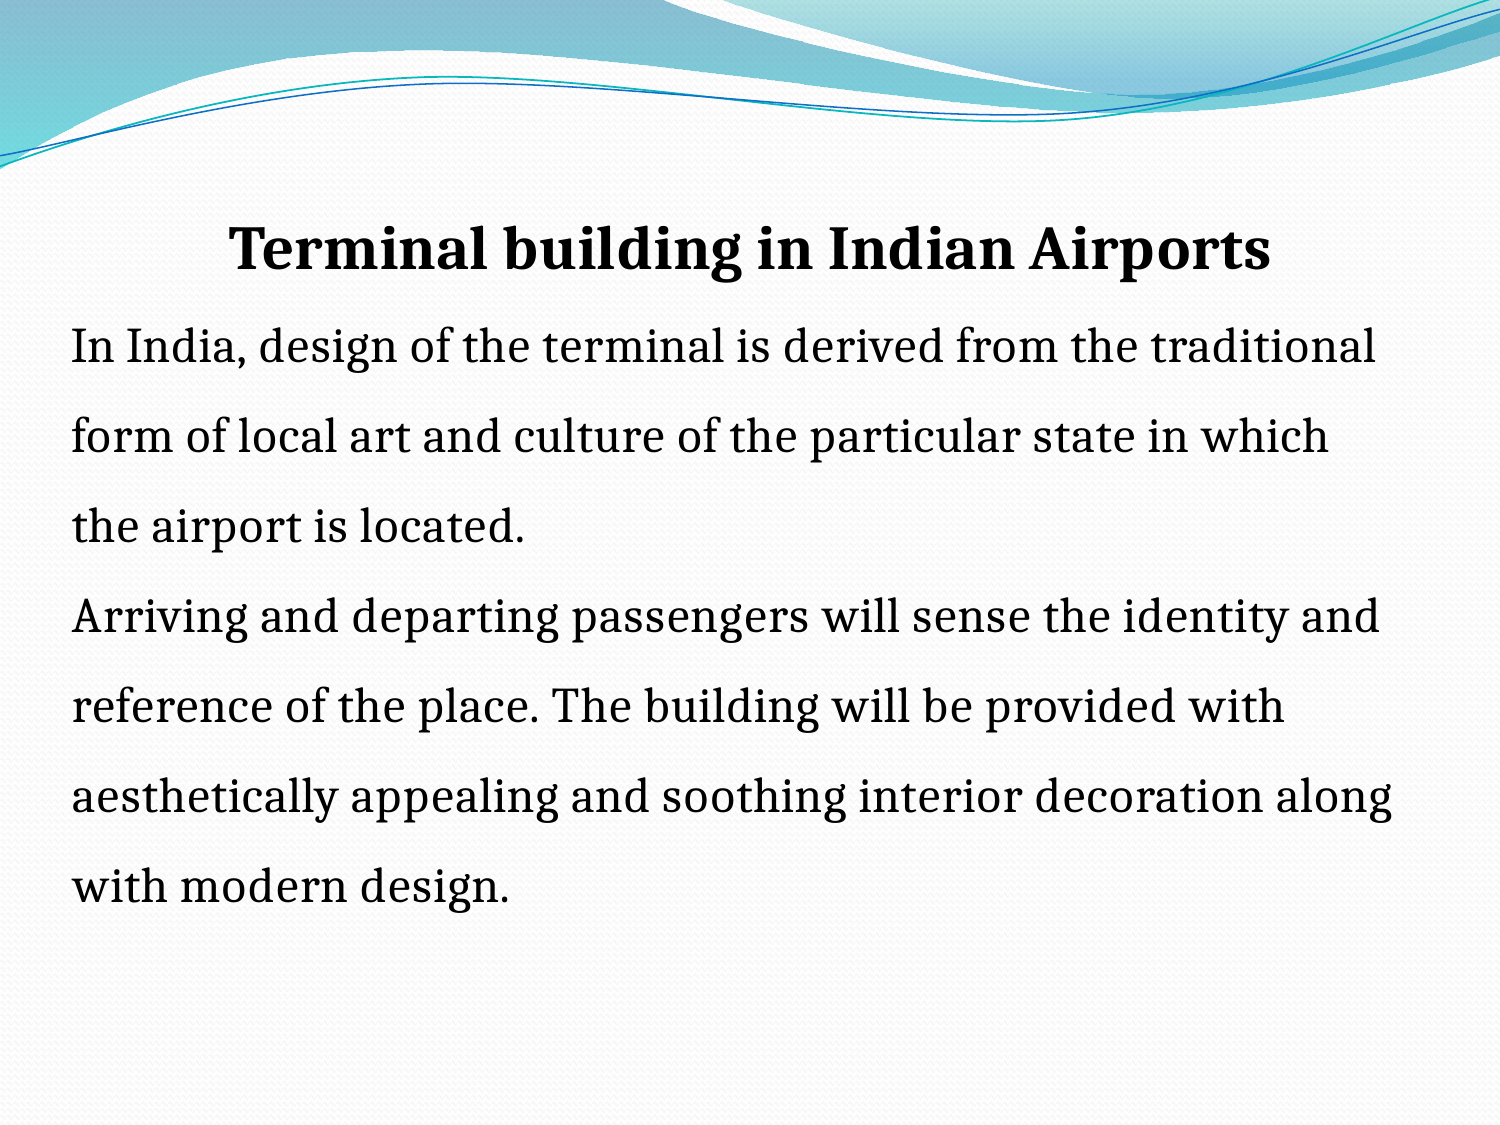

Terminal building in Indian Airports
In India, design of the terminal is derived from the traditional
form of local art and culture of the particular state in which
the airport is located.
Arriving and departing passengers will sense the identity and
reference of the place. The building will be provided with
aesthetically appealing and soothing interior decoration along
with modern design.